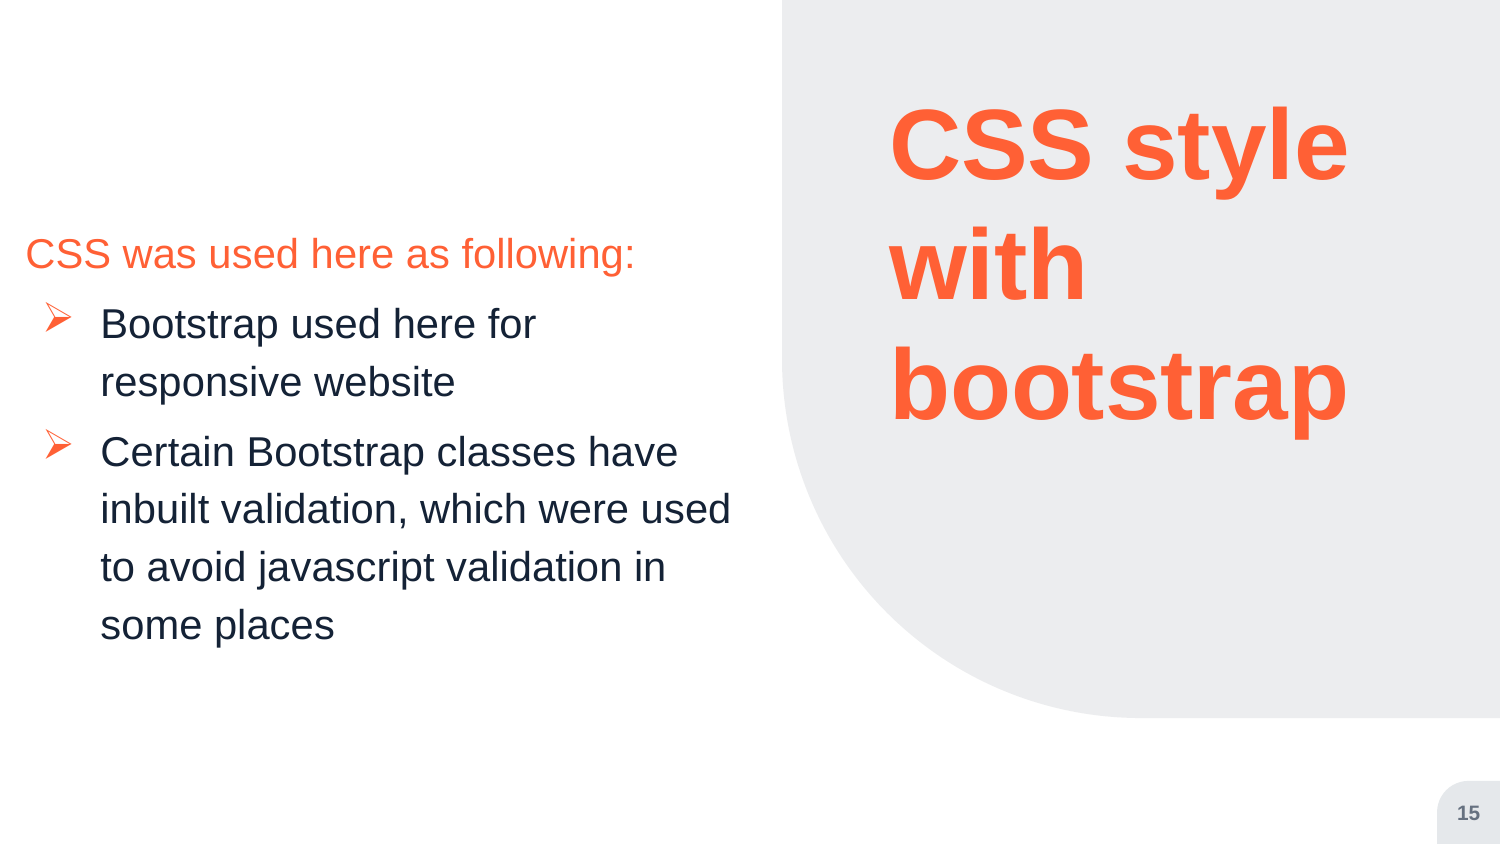

CSS style with bootstrap
CSS was used here as following:
Bootstrap used here for responsive website
Certain Bootstrap classes have inbuilt validation, which were used to avoid javascript validation in some places
15